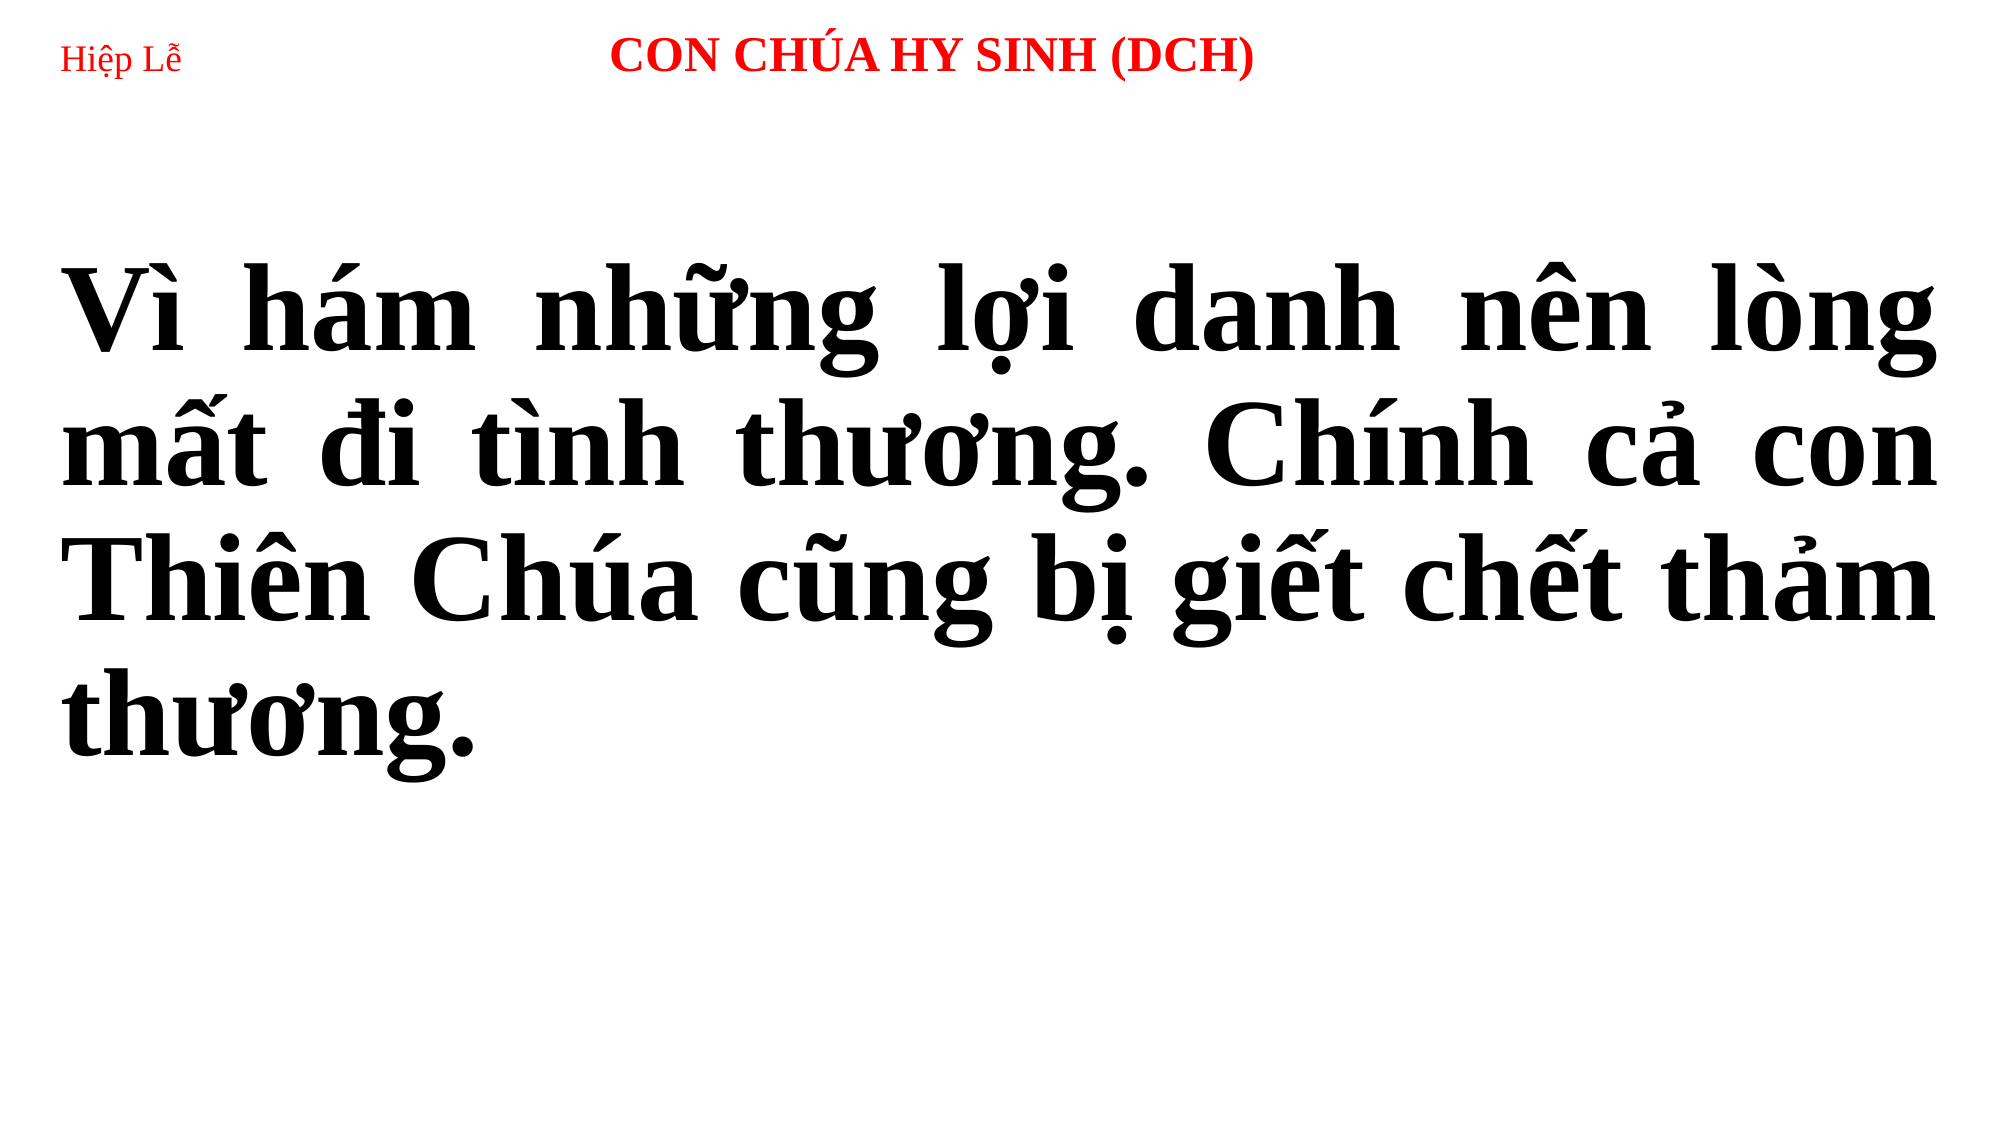

# Hiệp Lễ                                             CON CHÚA HY SINH (DCH)
Vì hám những lợi danh nên lòng mất đi tình thương. Chính cả con Thiên Chúa cũng bị giết chết thảm thương.